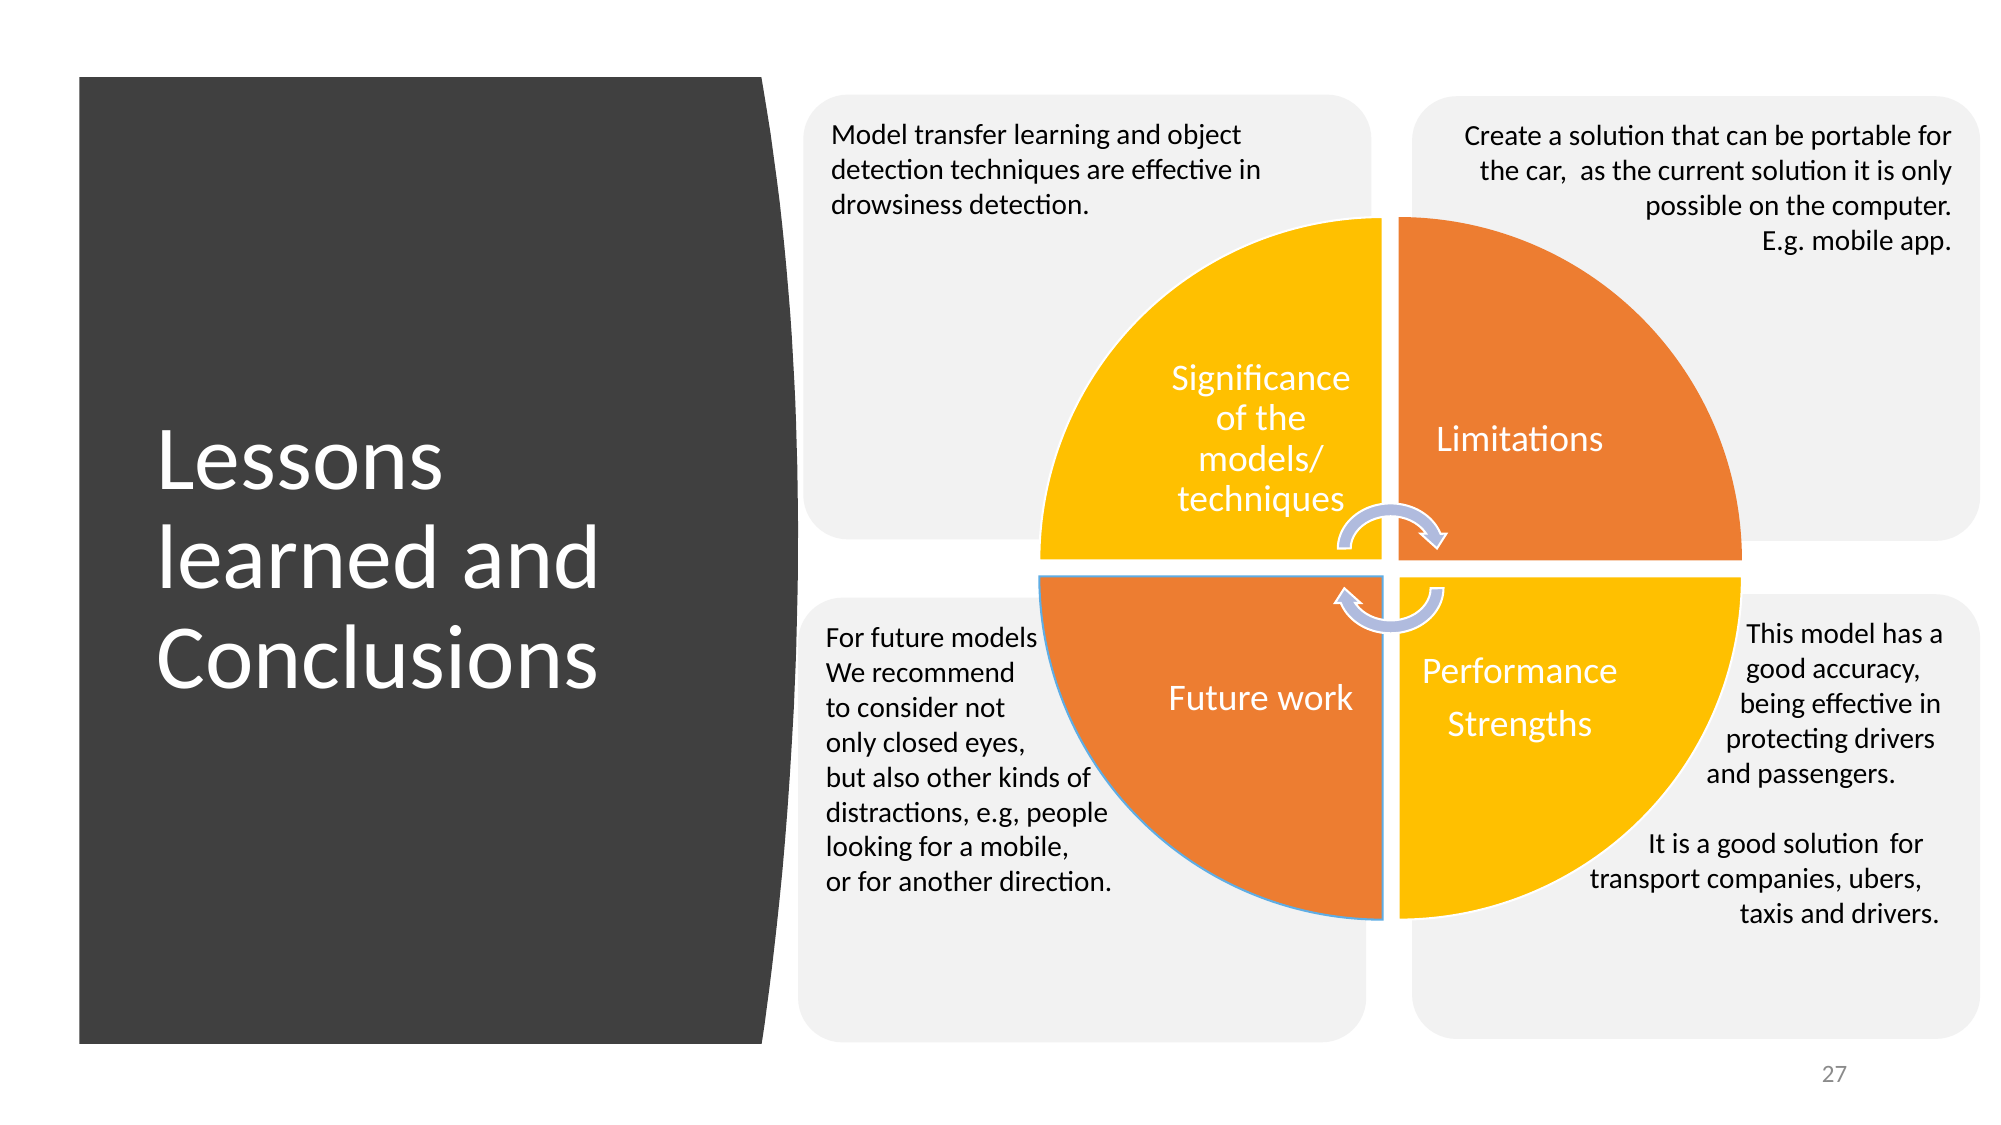

Model transfer learning and object detection techniques are effective in drowsiness detection.

Create a solution that can be portable for the car,  as the current solution it is only possible on the computer.
E.g. mobile app.
# Lessons learned and Conclusions
Significance of the models/ techniques
Limitations
Performance
Strengths
Future work
		 This model has a 		 good accuracy, 		being effective in 	                     protecting drivers 	                  and passengers.

	         It is a good solution 	for 	transport companies, ubers,                             	taxis and drivers.
For future models
We recommend
to consider not
only closed eyes,
but also other kinds of
distractions, e.g, people
looking for a mobile,
or for another direction.
27